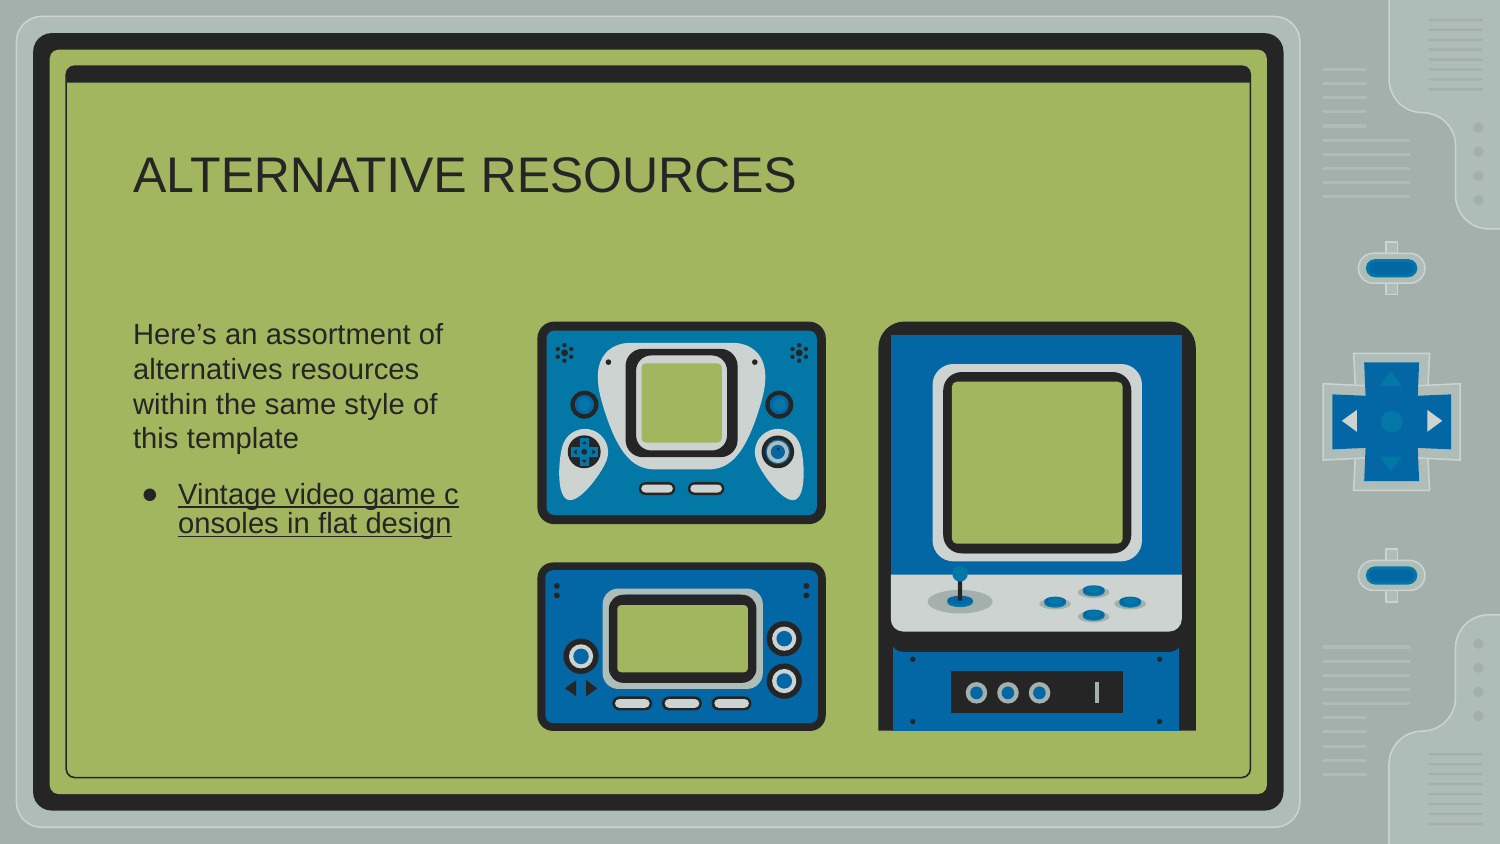

# ALTERNATIVE RESOURCES

Here’s an assortment of alternatives resources within the same style of this template
Vintage video game consoles in flat design